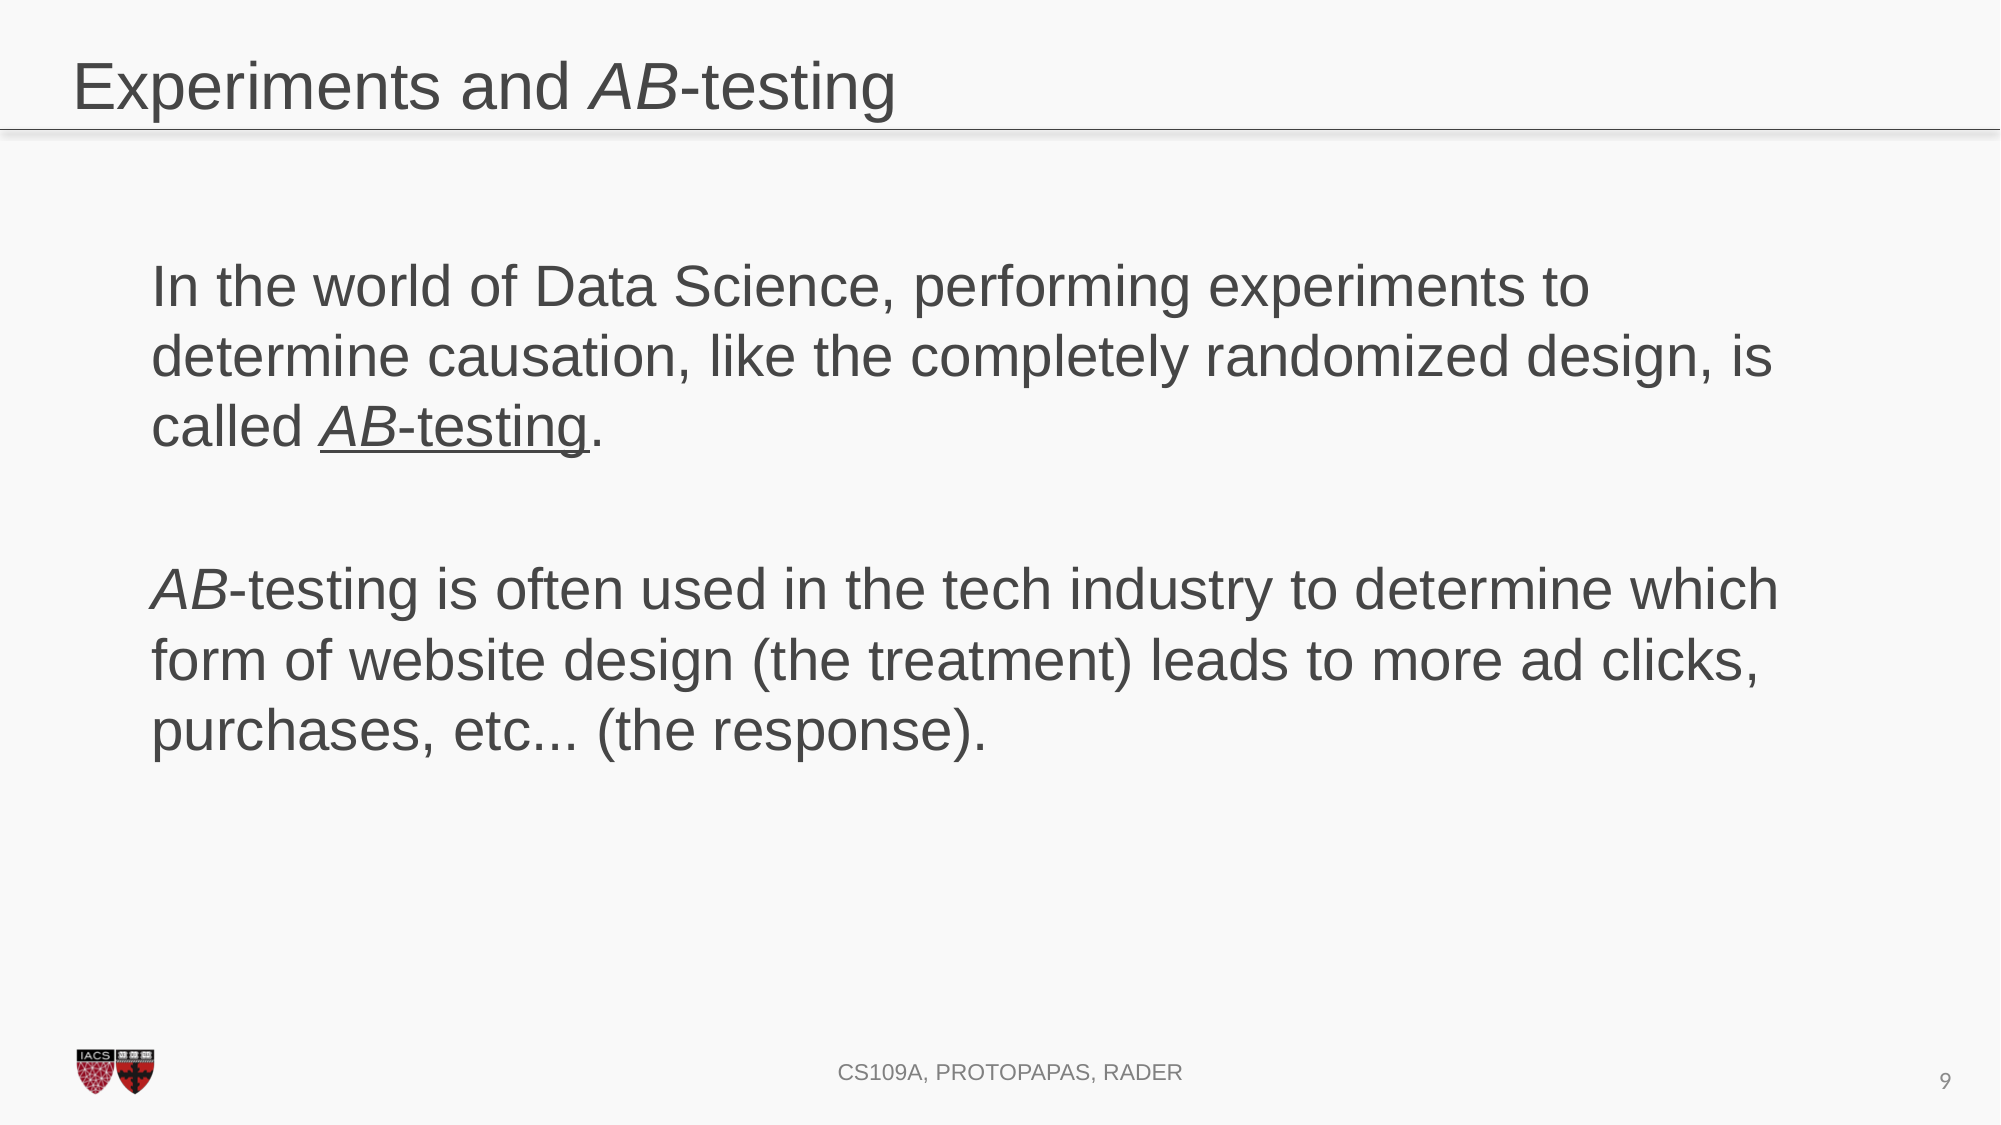

# Experiments and AB-testing
In the world of Data Science, performing experiments to determine causation, like the completely randomized design, is called AB-testing.

AB-testing is often used in the tech industry to determine which form of website design (the treatment) leads to more ad clicks, purchases, etc... (the response).
9